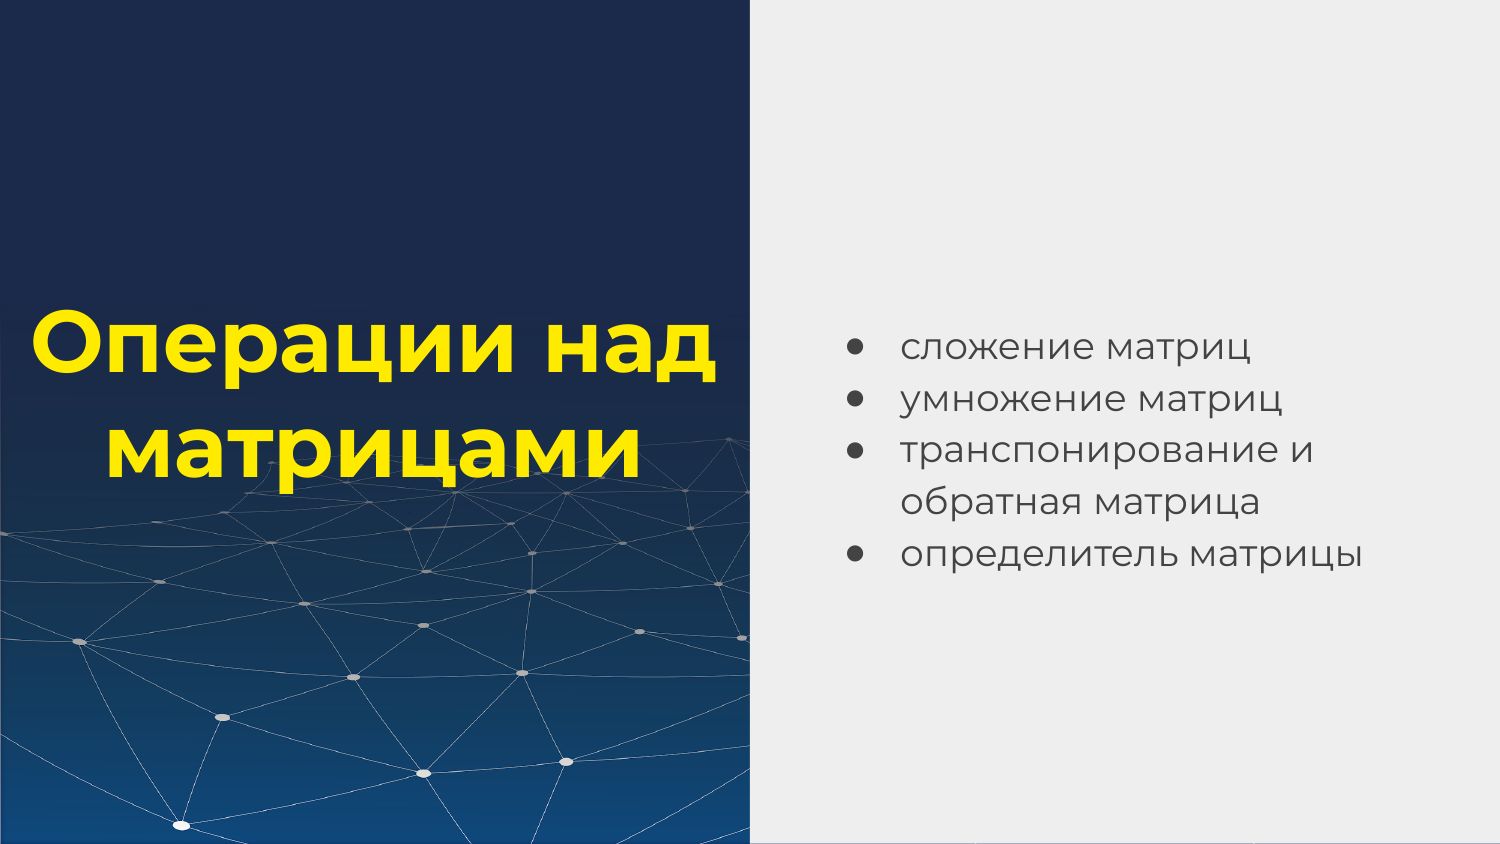

сложение матриц
умножение матриц
транспонирование и обратная матрица
определитель матрицы
# Операции над матрицами